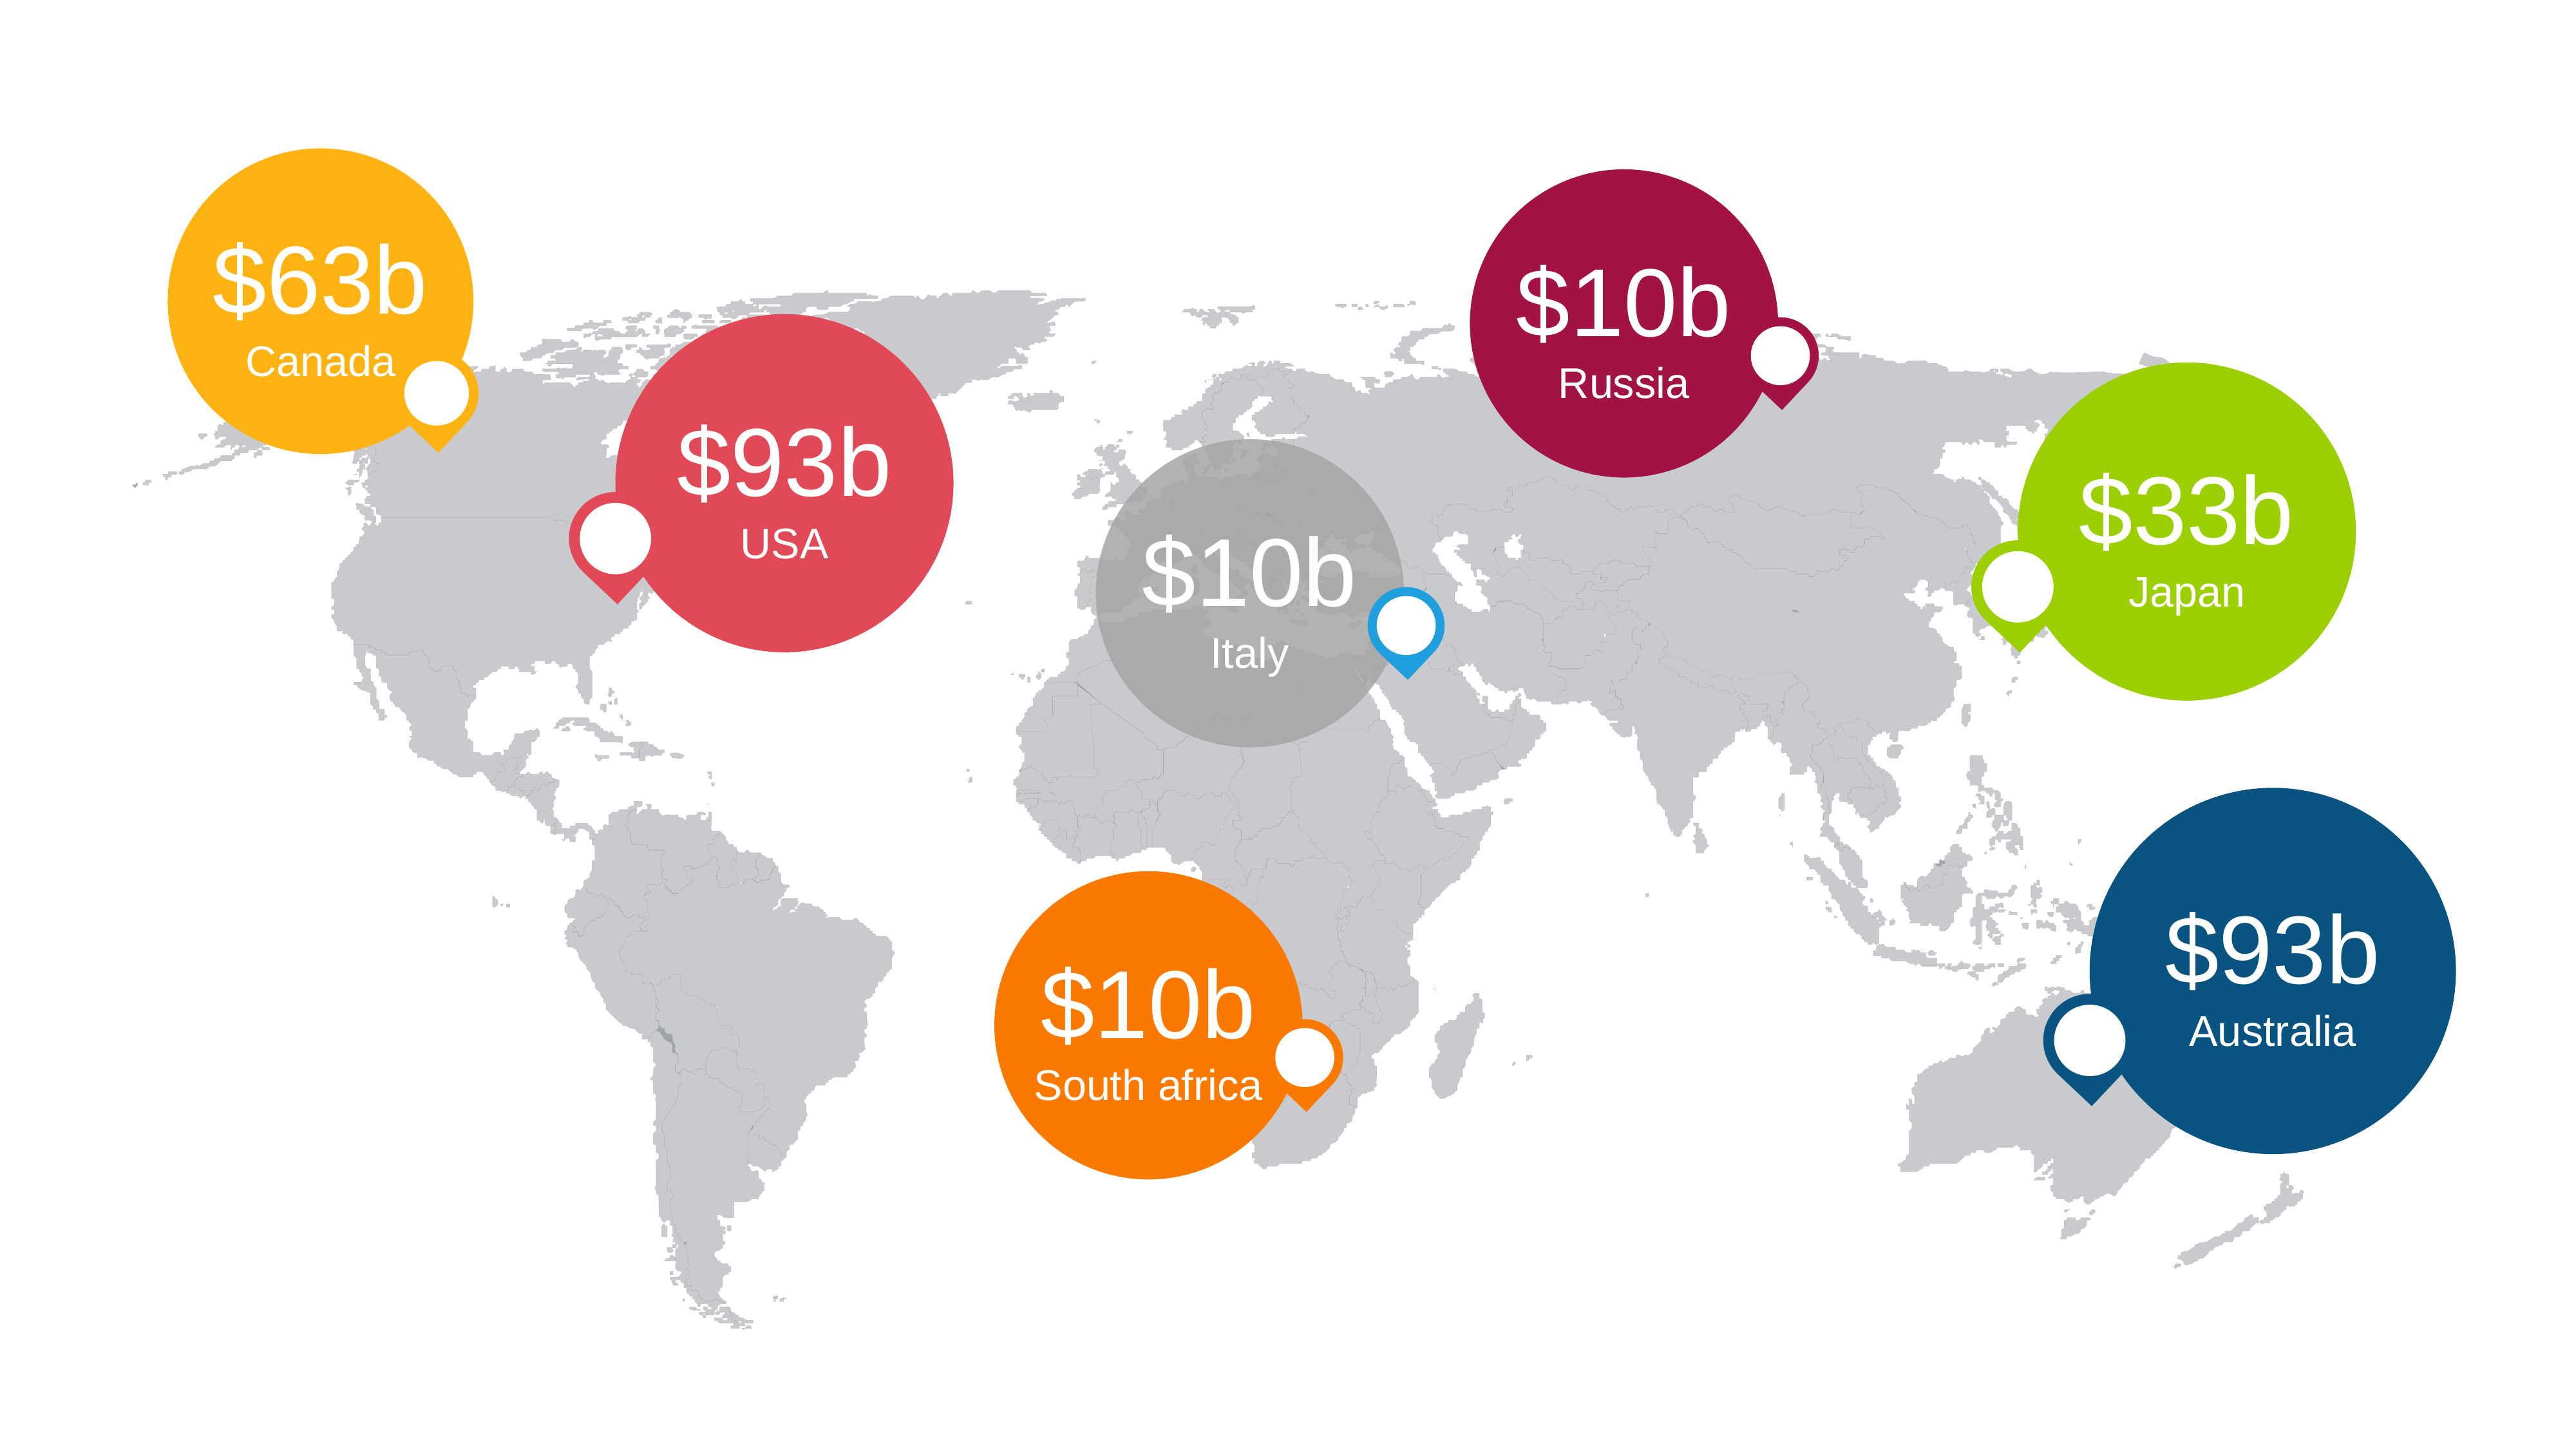

$63b
Canada
$10b
Russia

$93b
USA

$33b
Japan
$10b
Italy

$93b
Australia
$10b
South africa